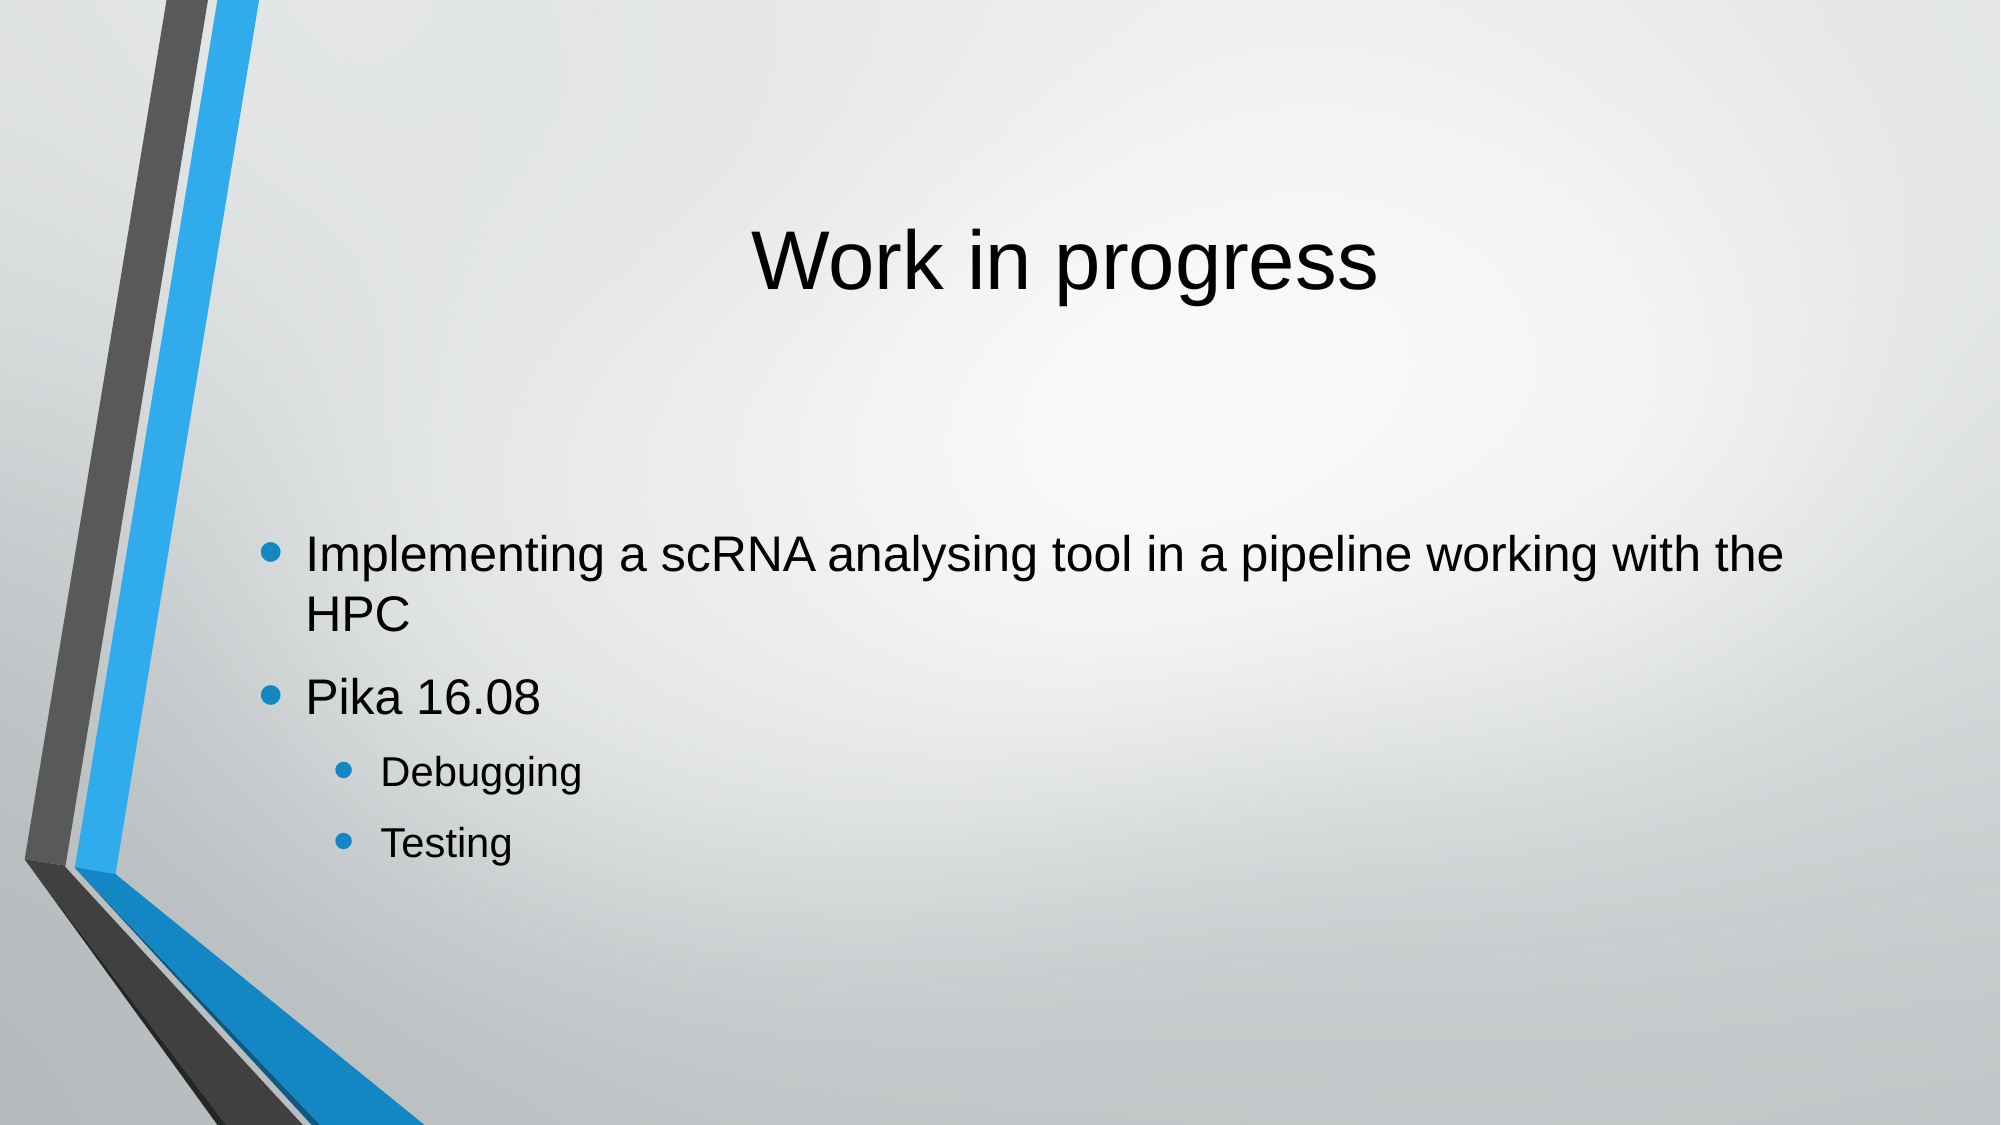

# Work in progress
Implementing a scRNA analysing tool in a pipeline working with the HPC
Pika 16.08
Debugging
Testing